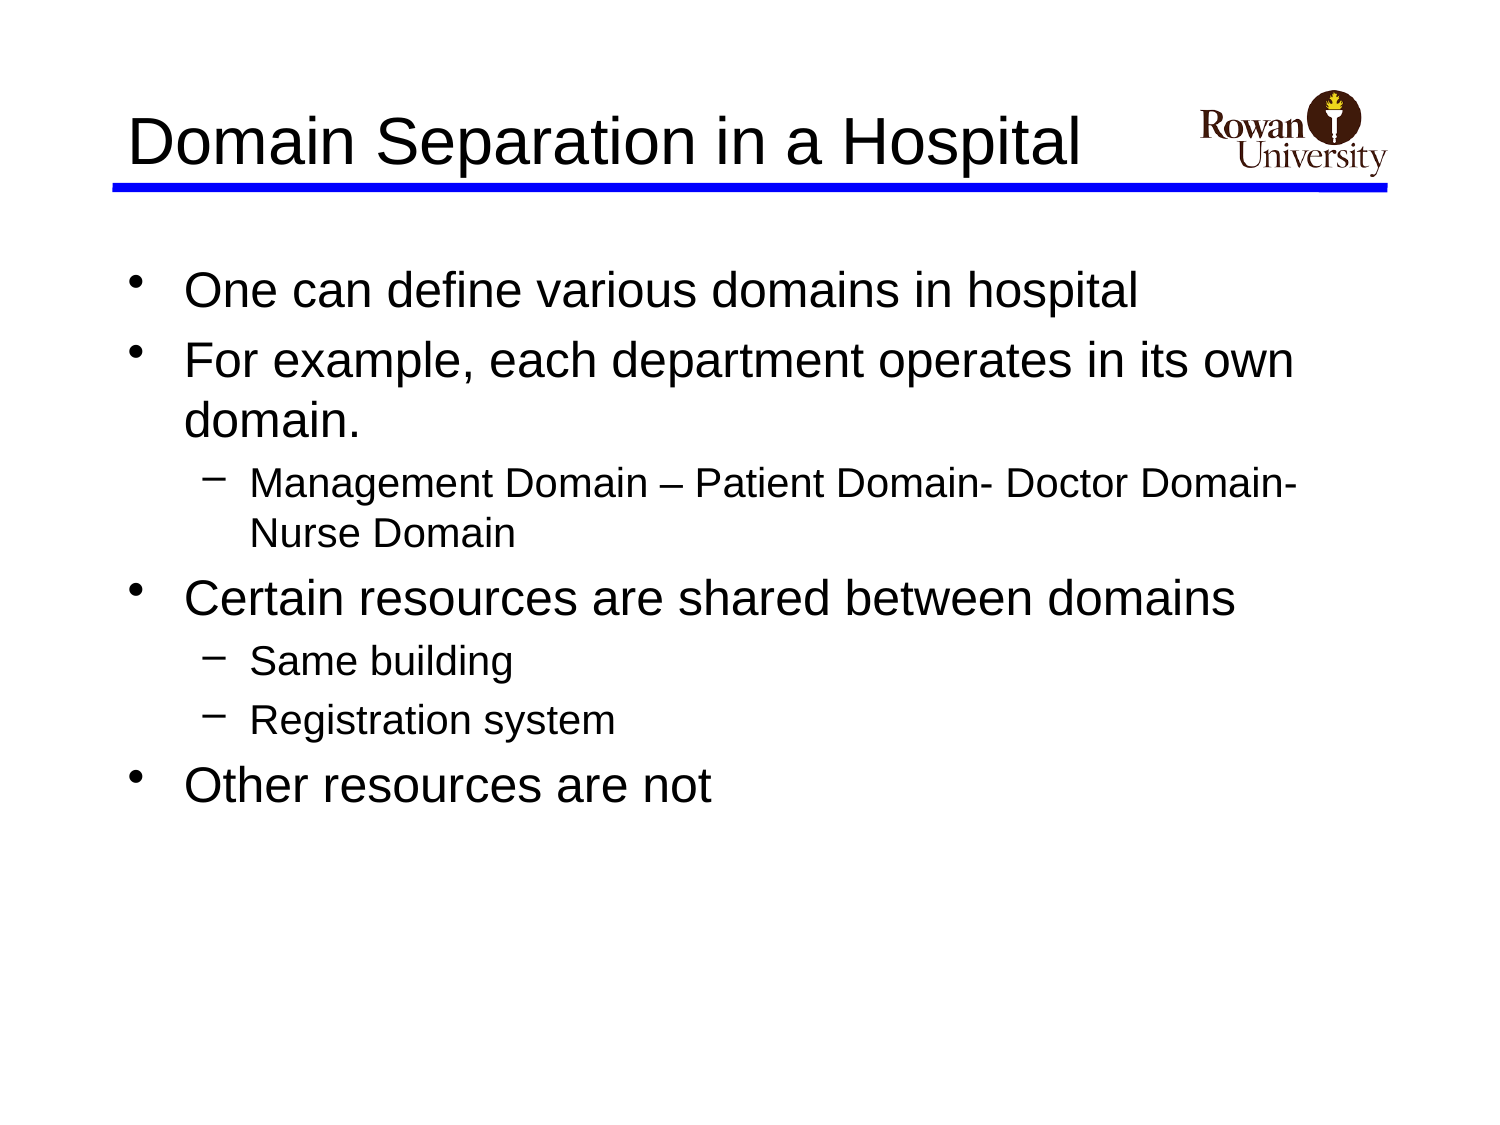

# Domain Separation in a Hospital
One can define various domains in hospital
For example, each department operates in its own domain.
Management Domain – Patient Domain- Doctor Domain-Nurse Domain
Certain resources are shared between domains
Same building
Registration system
Other resources are not